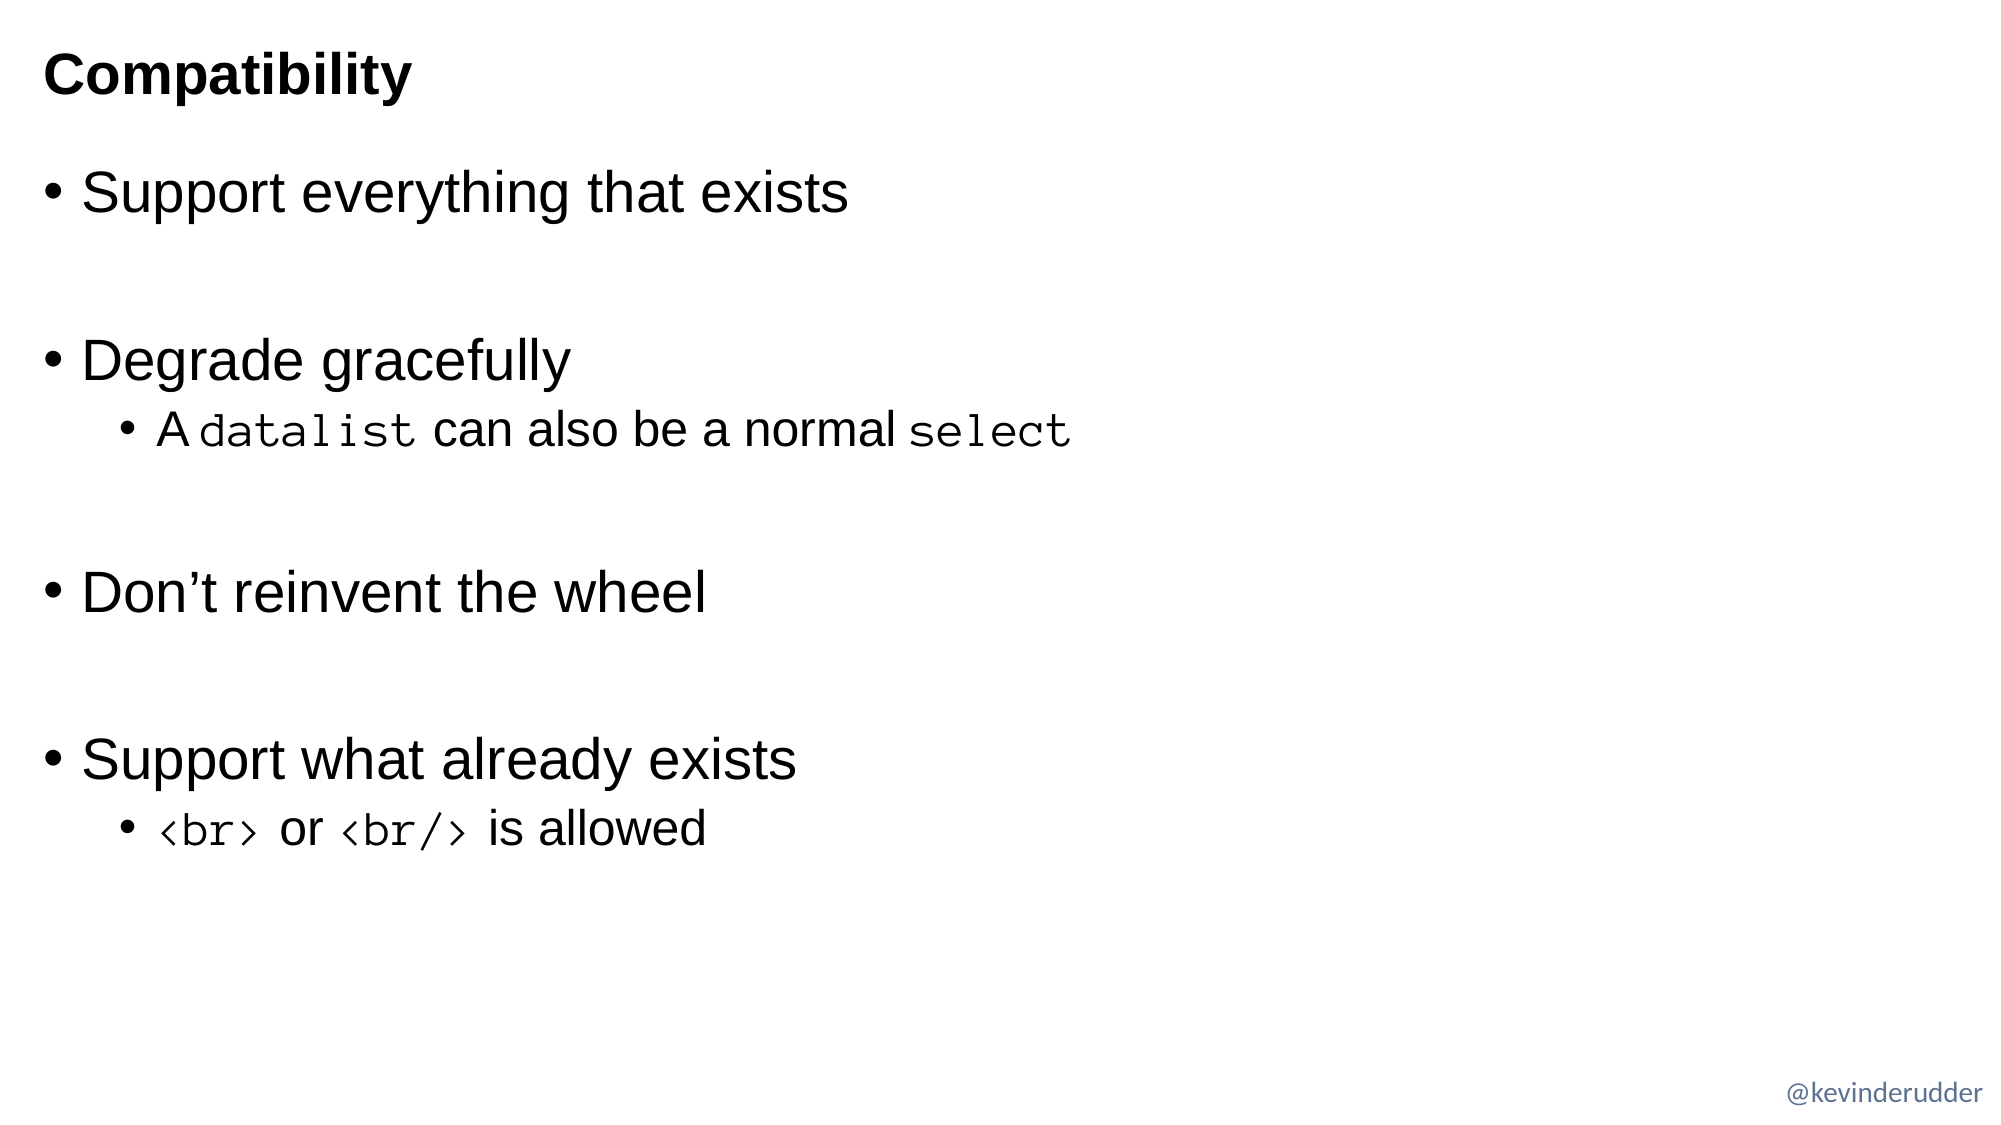

# Compatibility
Support everything that exists

Degrade gracefully
A datalist can also be a normal select

Don’t reinvent the wheel

Support what already exists
<br> or <br/> is allowed